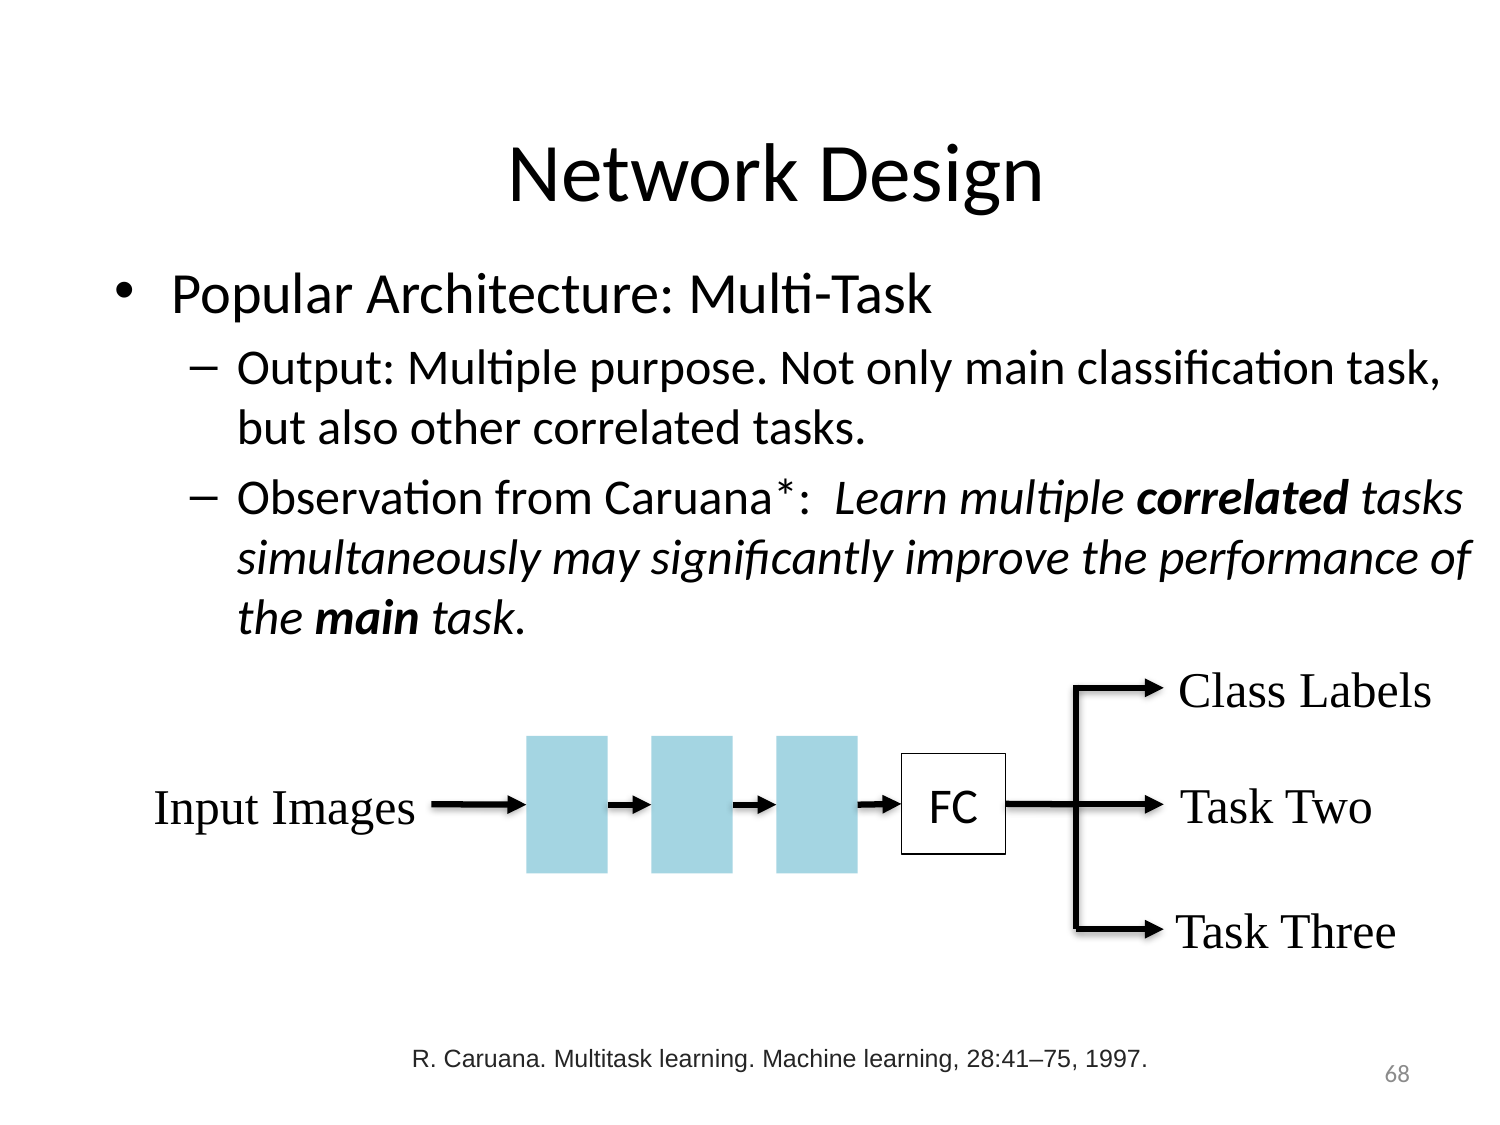

# Network Design
Popular Architecture: Multi-Task
Output: Multiple purpose. Not only main classification task, but also other correlated tasks.
Observation from Caruana*:  Learn multiple correlated tasks simultaneously may significantly improve the performance of the main task.

Class Labels

FC
Task Two
Input Images
Task Three
 R. Caruana. Multitask learning. Machine learning, 28:41–75, 1997.
68